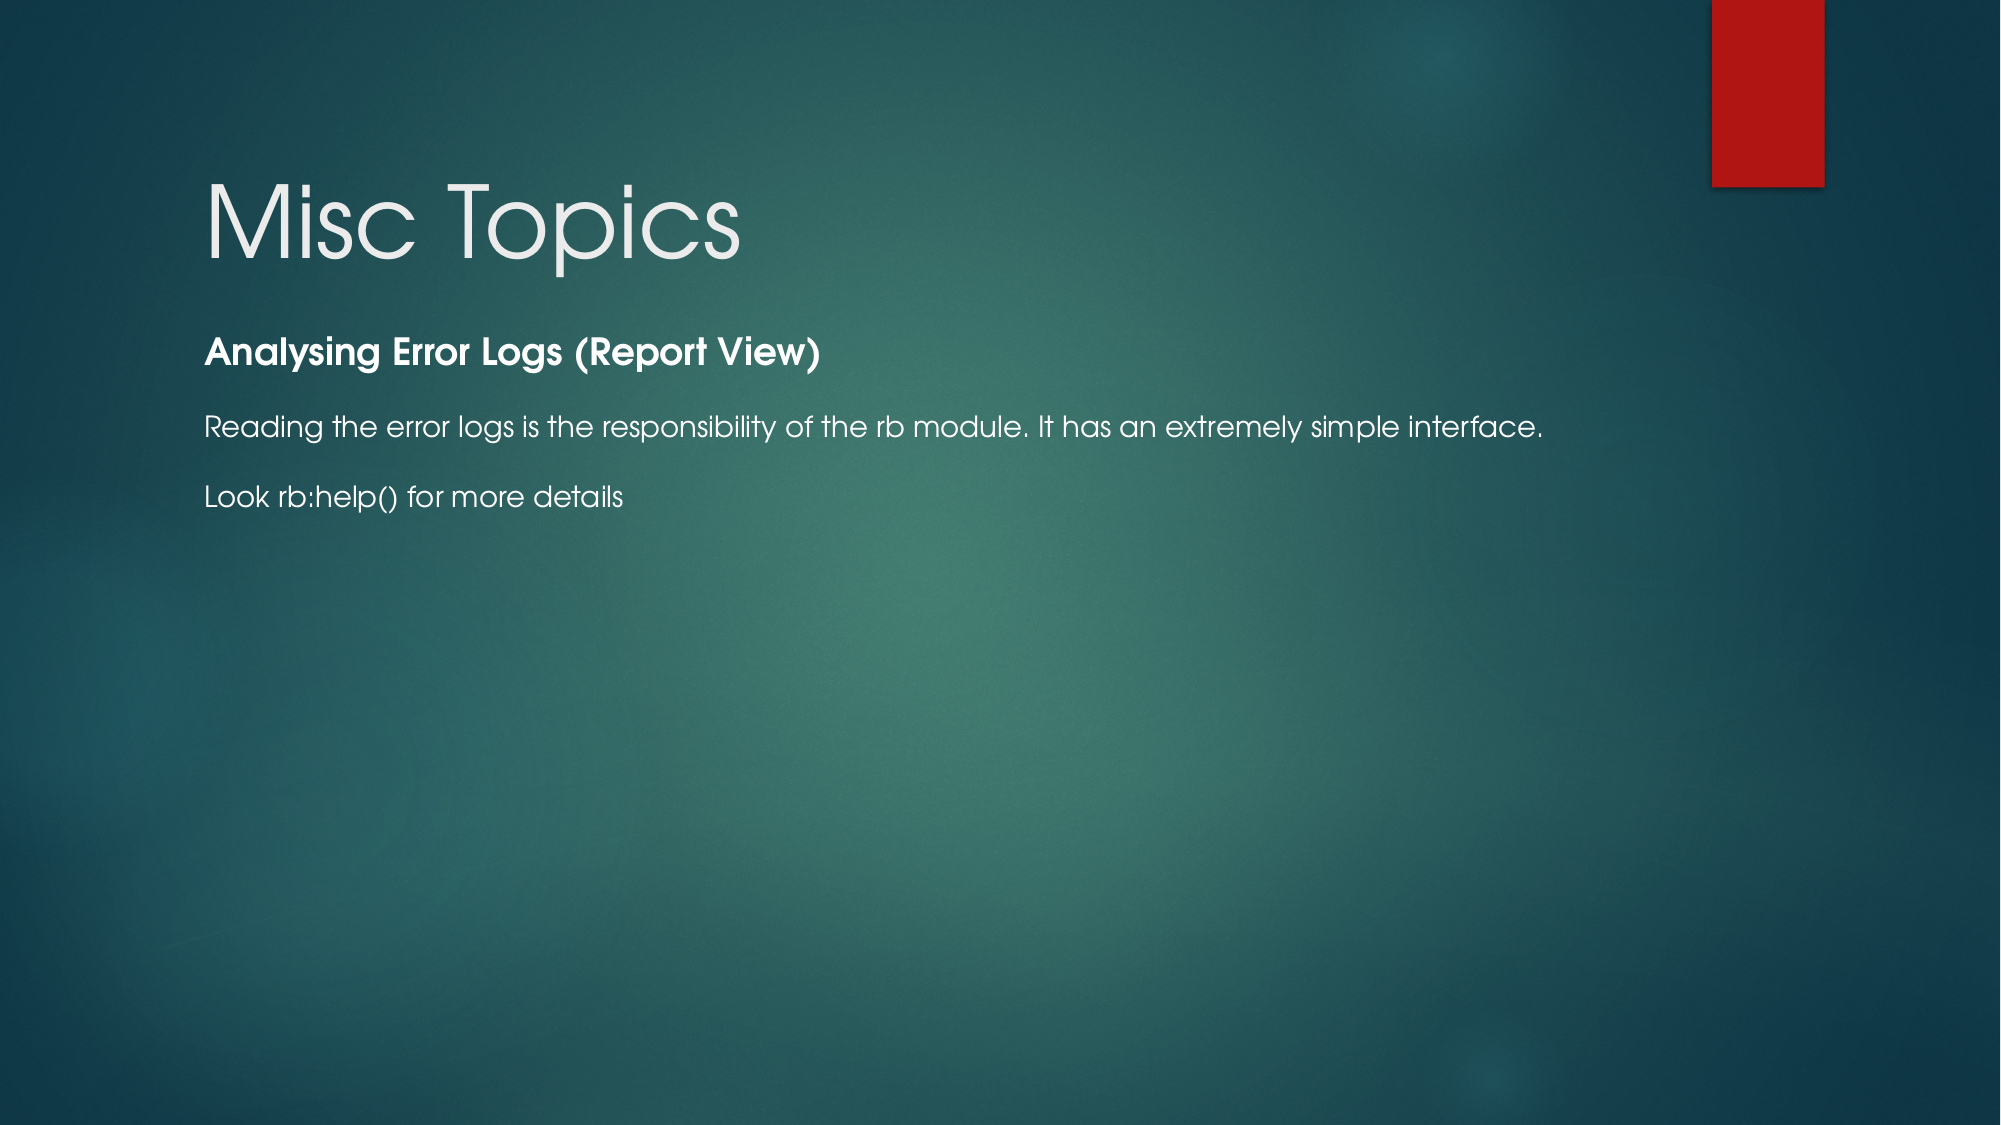

# Misc Topics

Analysing Error Logs (Report View)

Reading the error logs is the responsibility of the rb module. It has an extremely simple interface.

Look rb:help() for more details